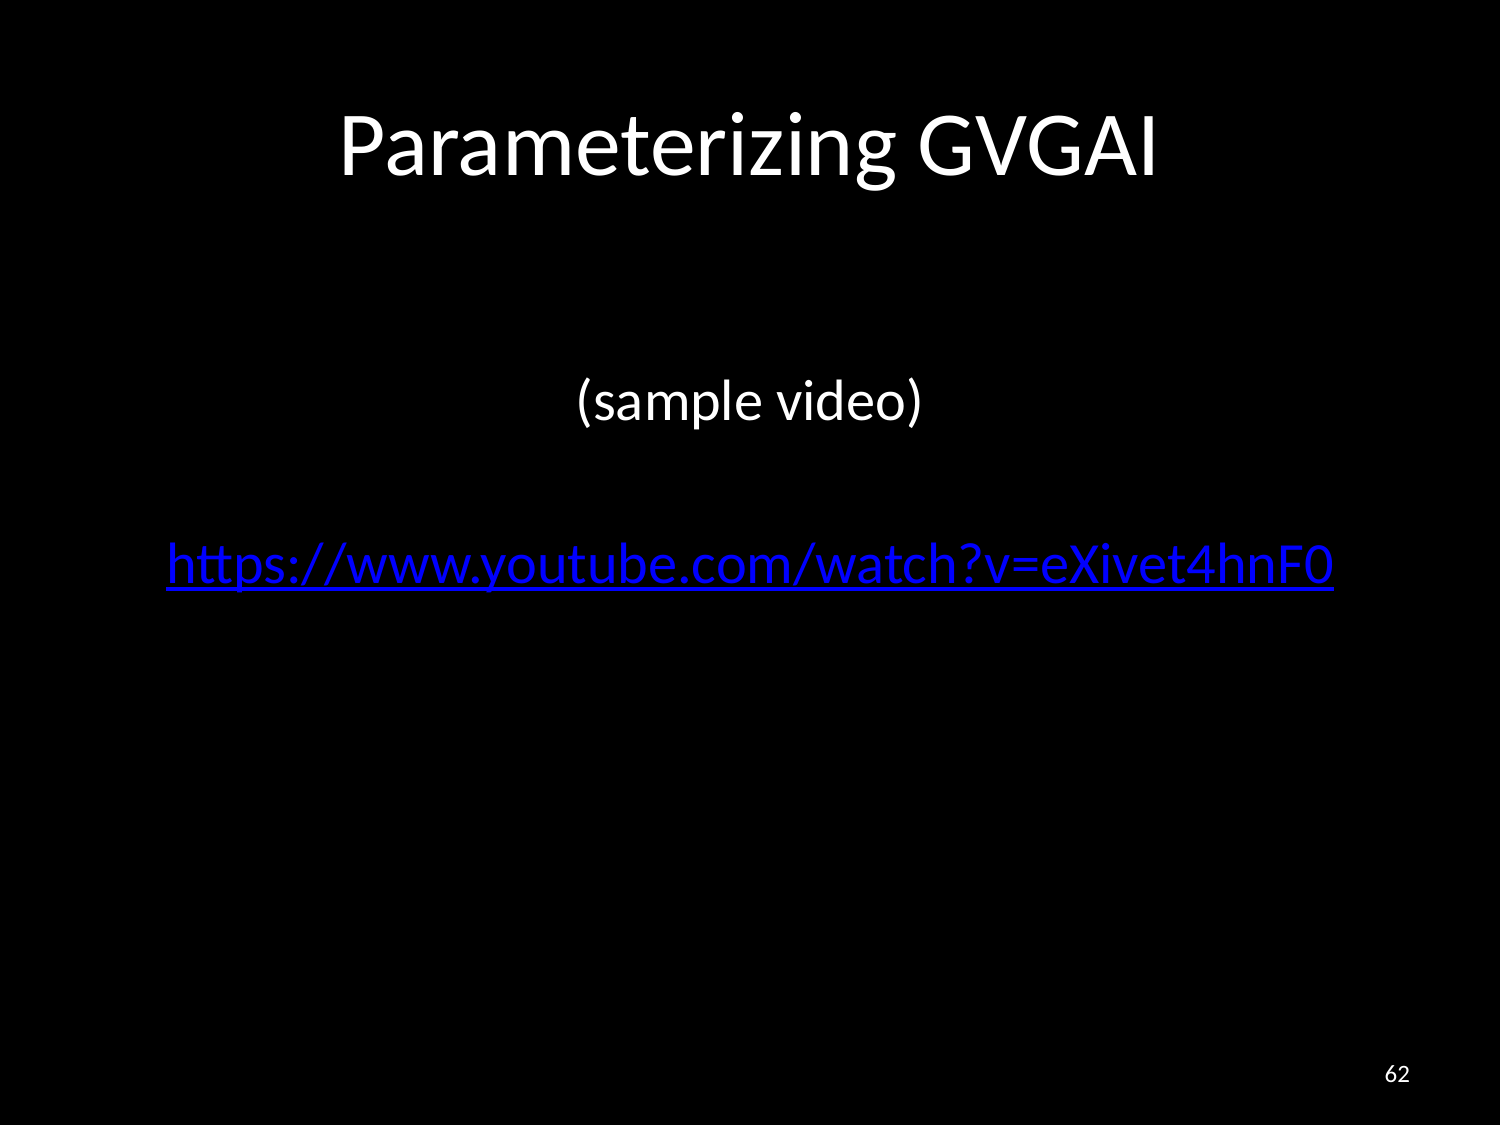

# Parameterizing GVGAI

(sample video)

https://www.youtube.com/watch?v=eXivet4hnF0

62